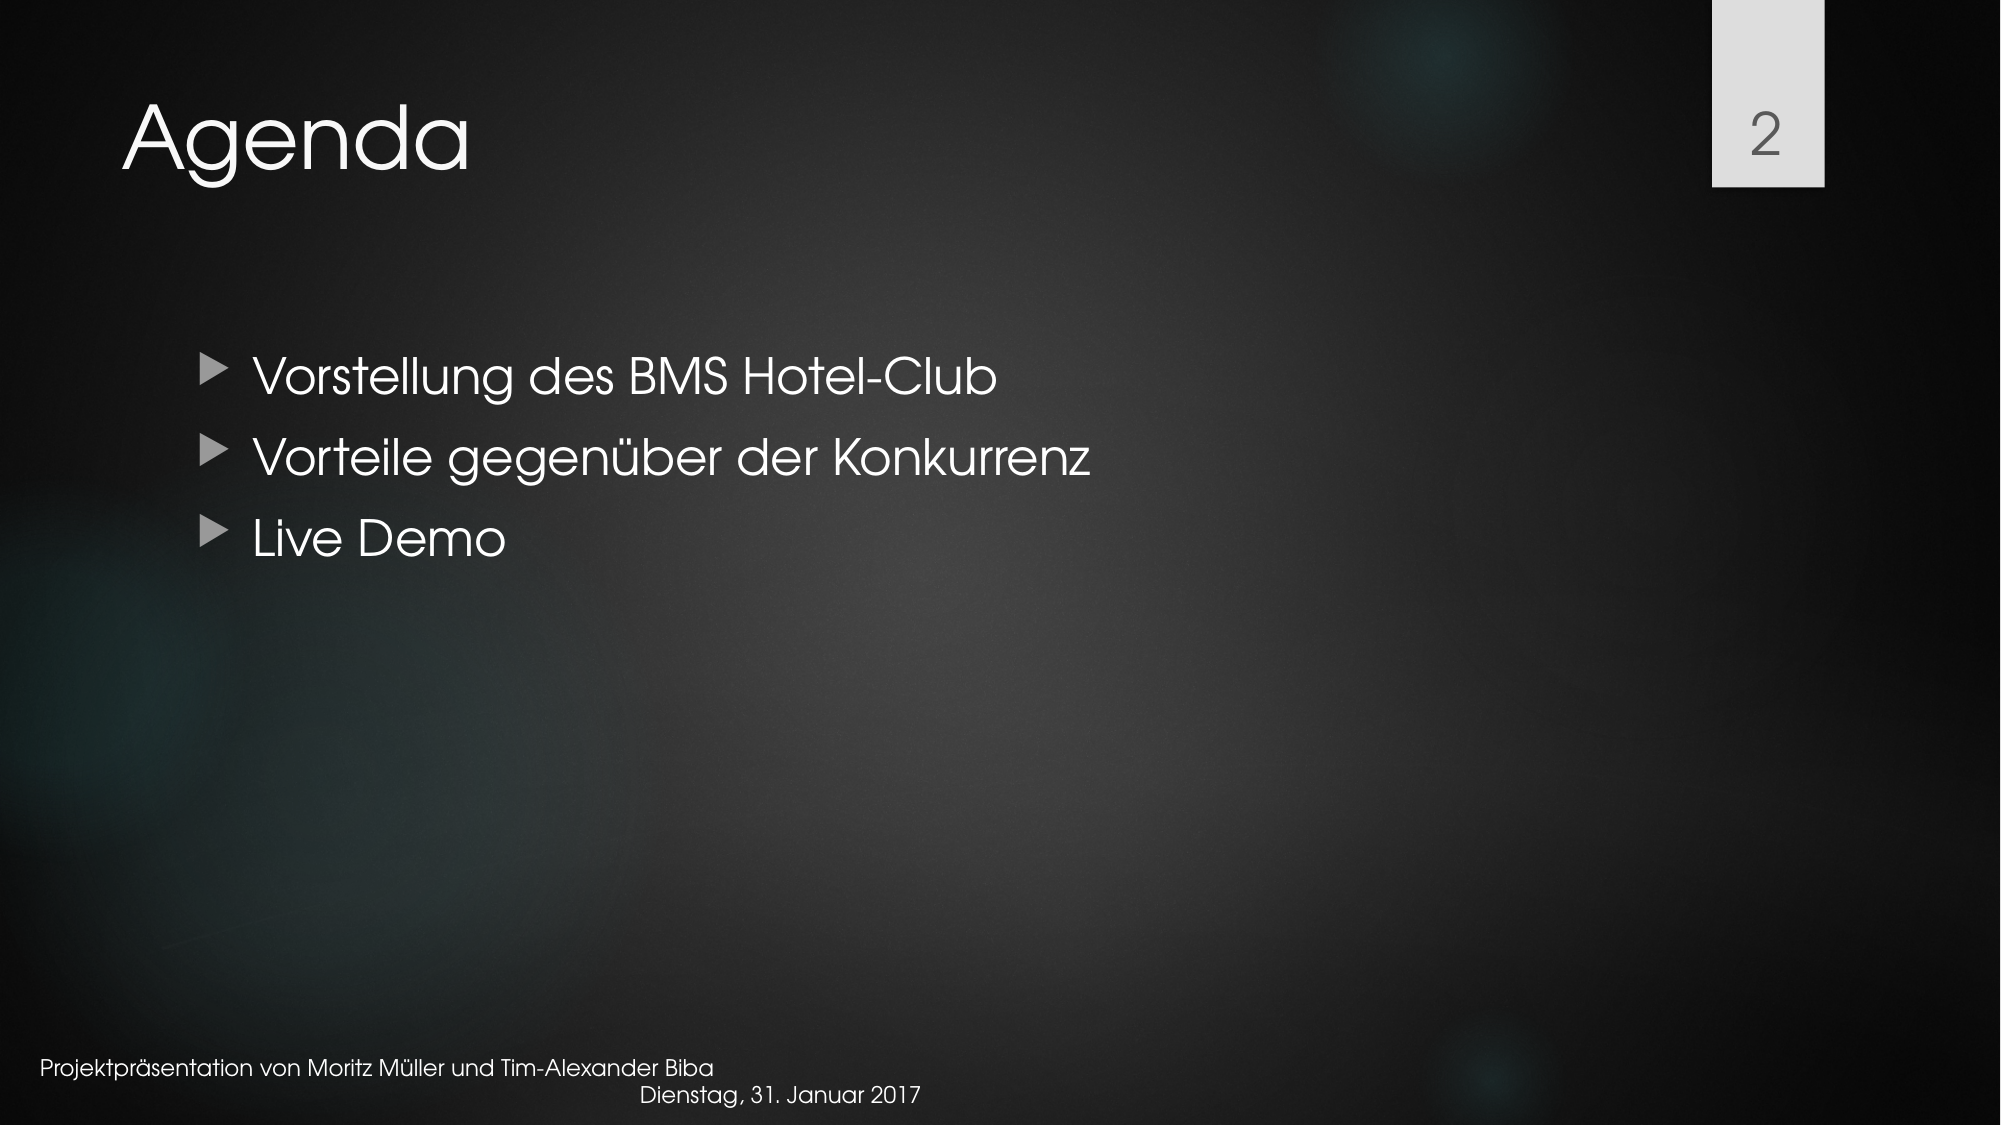

2
# Agenda
Vorstellung des BMS Hotel-Club
Vorteile gegenüber der Konkurrenz
Live Demo

Projektpräsentation von Moritz Müller und Tim-Alexander Biba												Dienstag, 31. Januar 2017